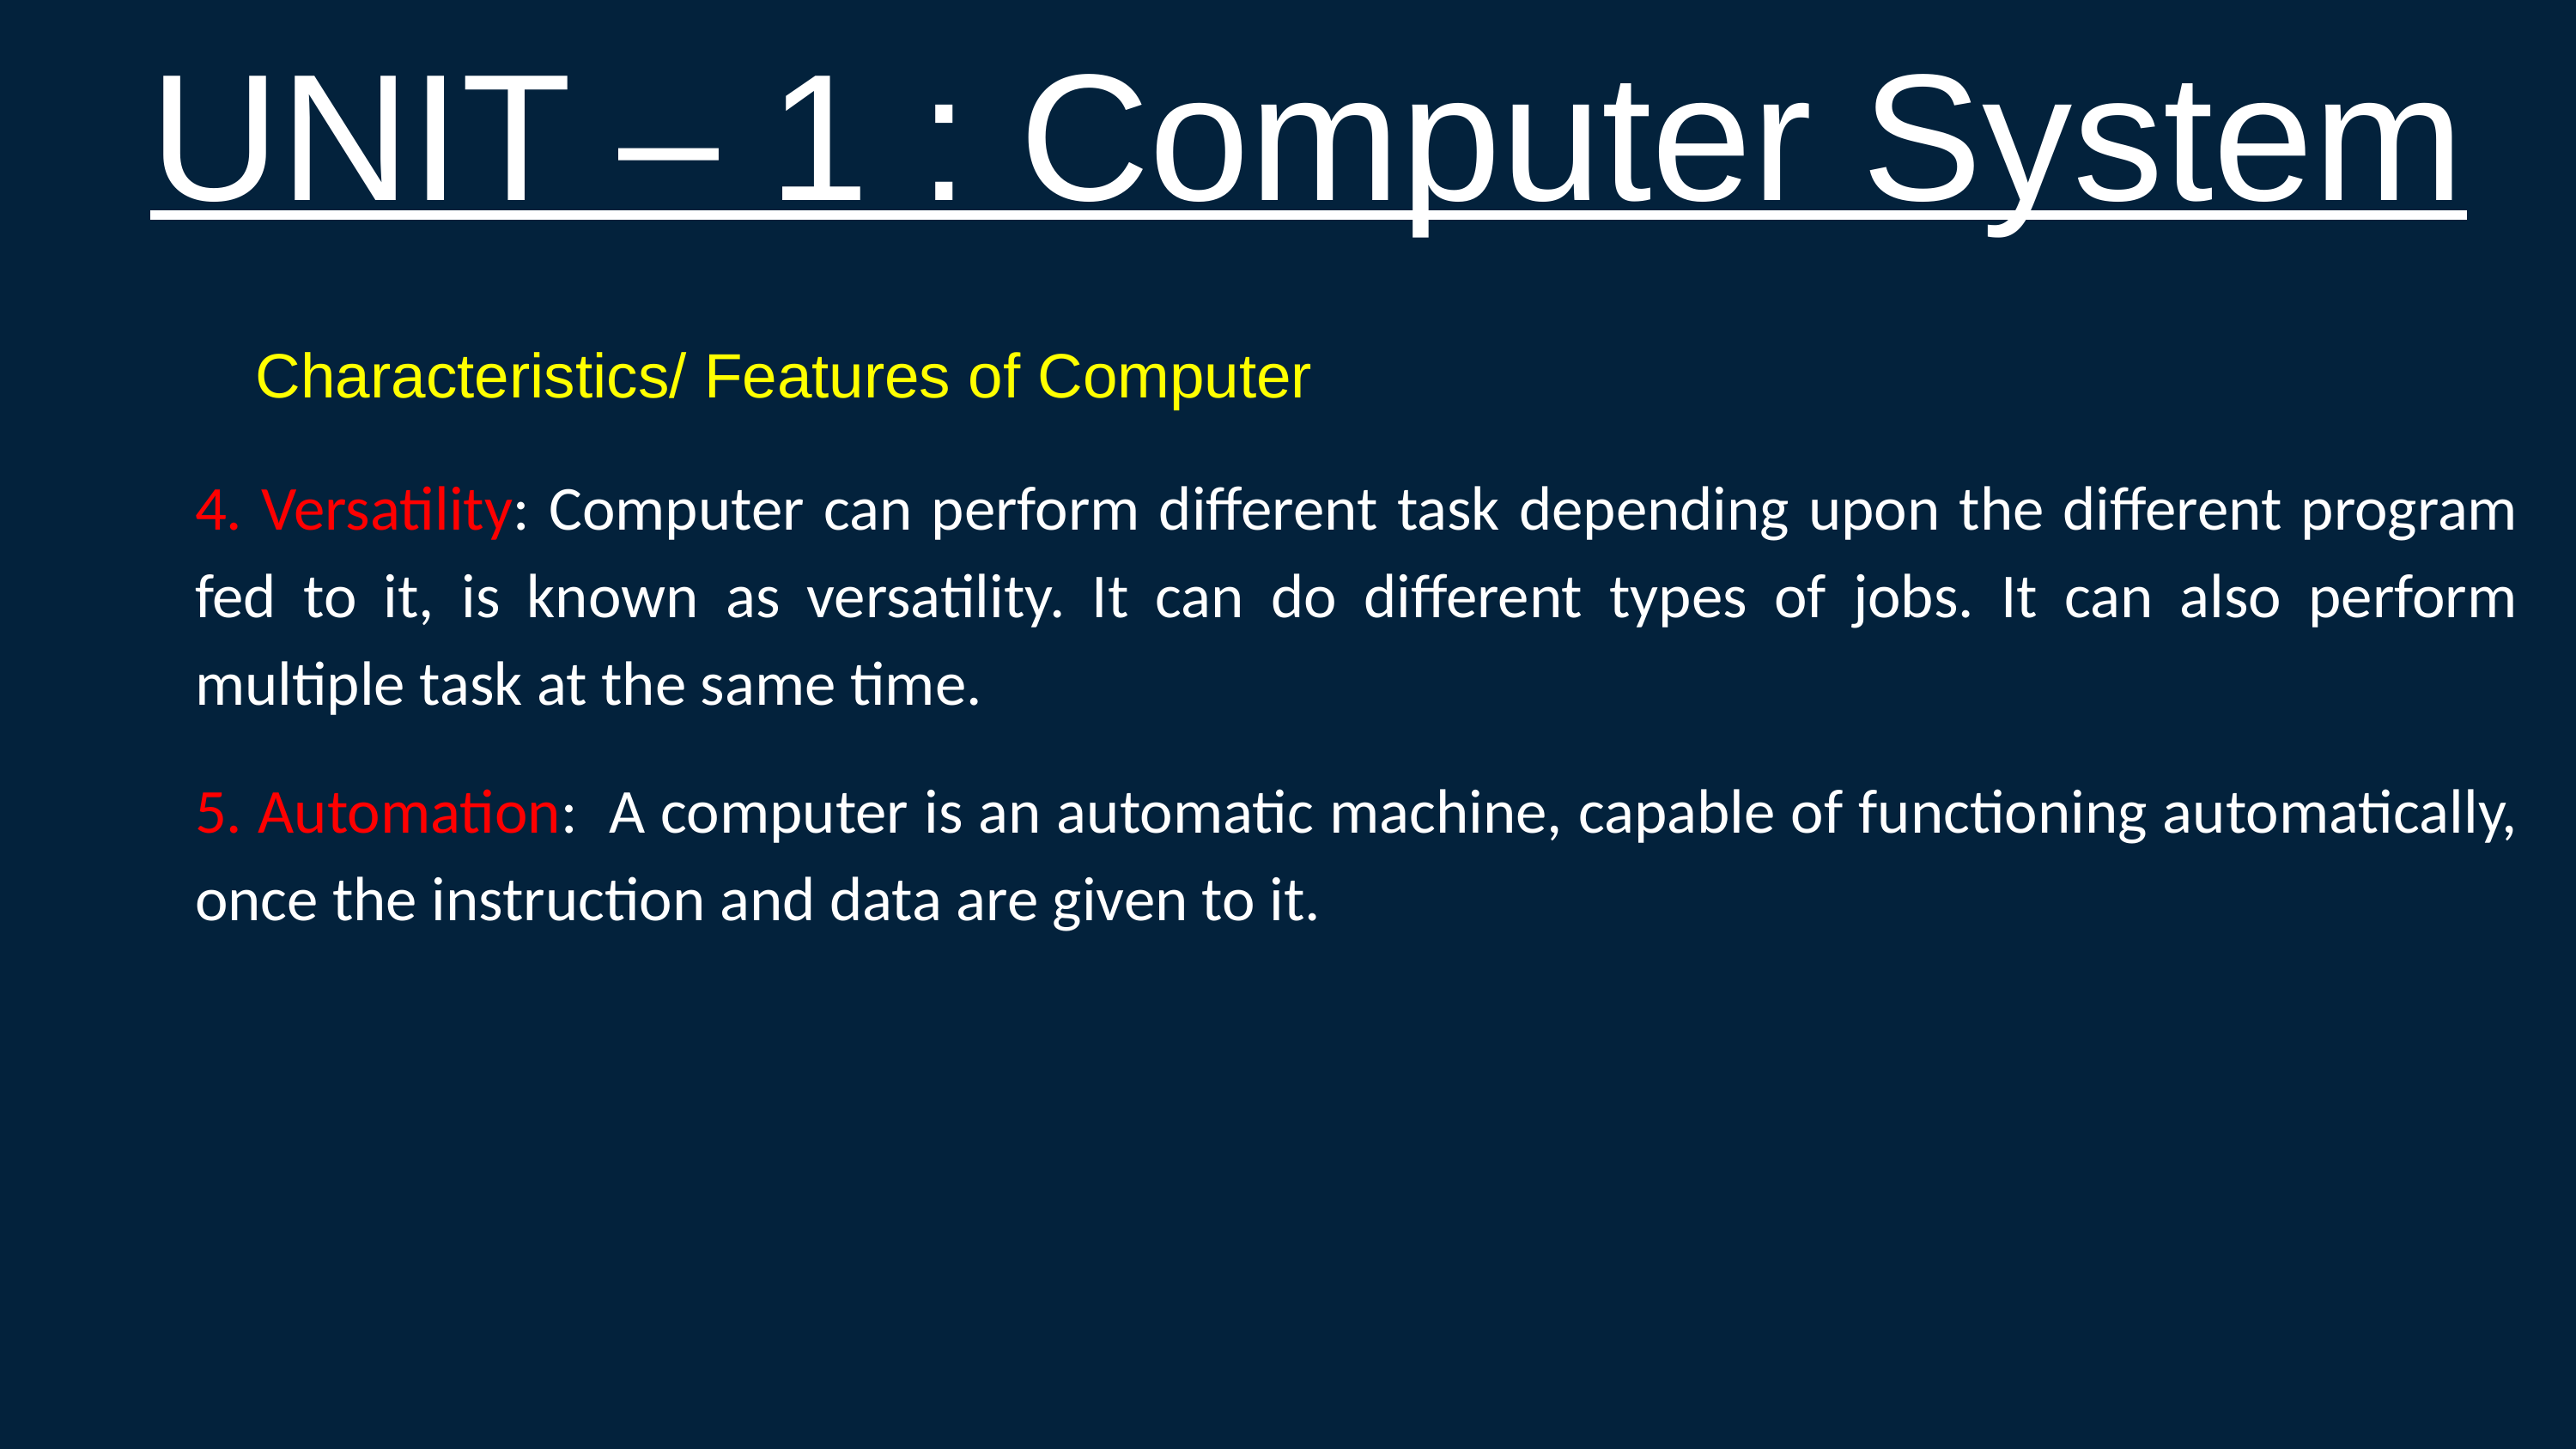

UNIT – 1 : Computer System
Characteristics/ Features of Computer
4. Versatility: Computer can perform different task depending upon the different program fed to it, is known as versatility. It can do different types of jobs. It can also perform multiple task at the same time.
5. Automation:  A computer is an automatic machine, capable of functioning automatically, once the instruction and data are given to it.